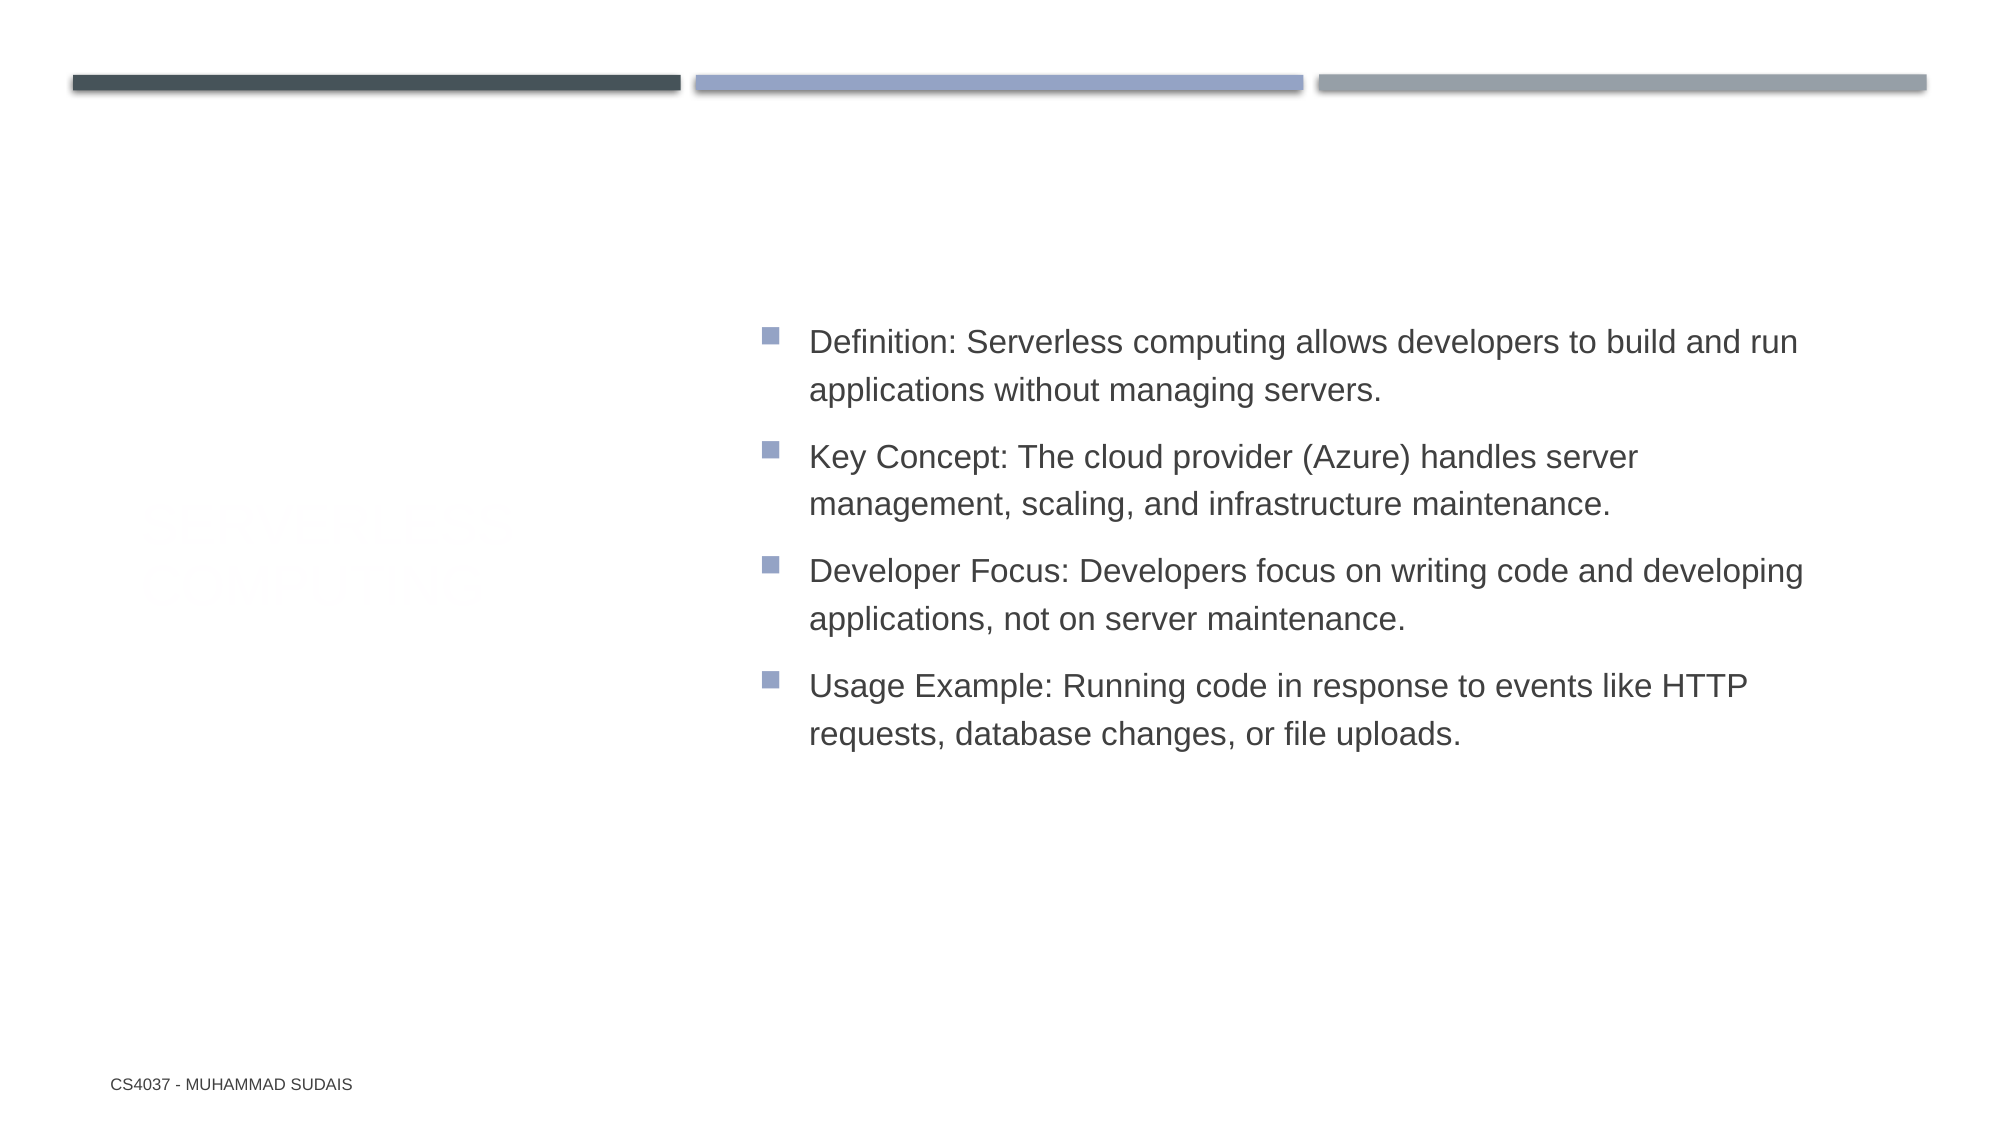

# Serverless Computing
Definition: Serverless computing allows developers to build and run applications without managing servers.
Key Concept: The cloud provider (Azure) handles server management, scaling, and infrastructure maintenance.
Developer Focus: Developers focus on writing code and developing applications, not on server maintenance.
Usage Example: Running code in response to events like HTTP requests, database changes, or file uploads.

CS4037 - Muhammad Sudais